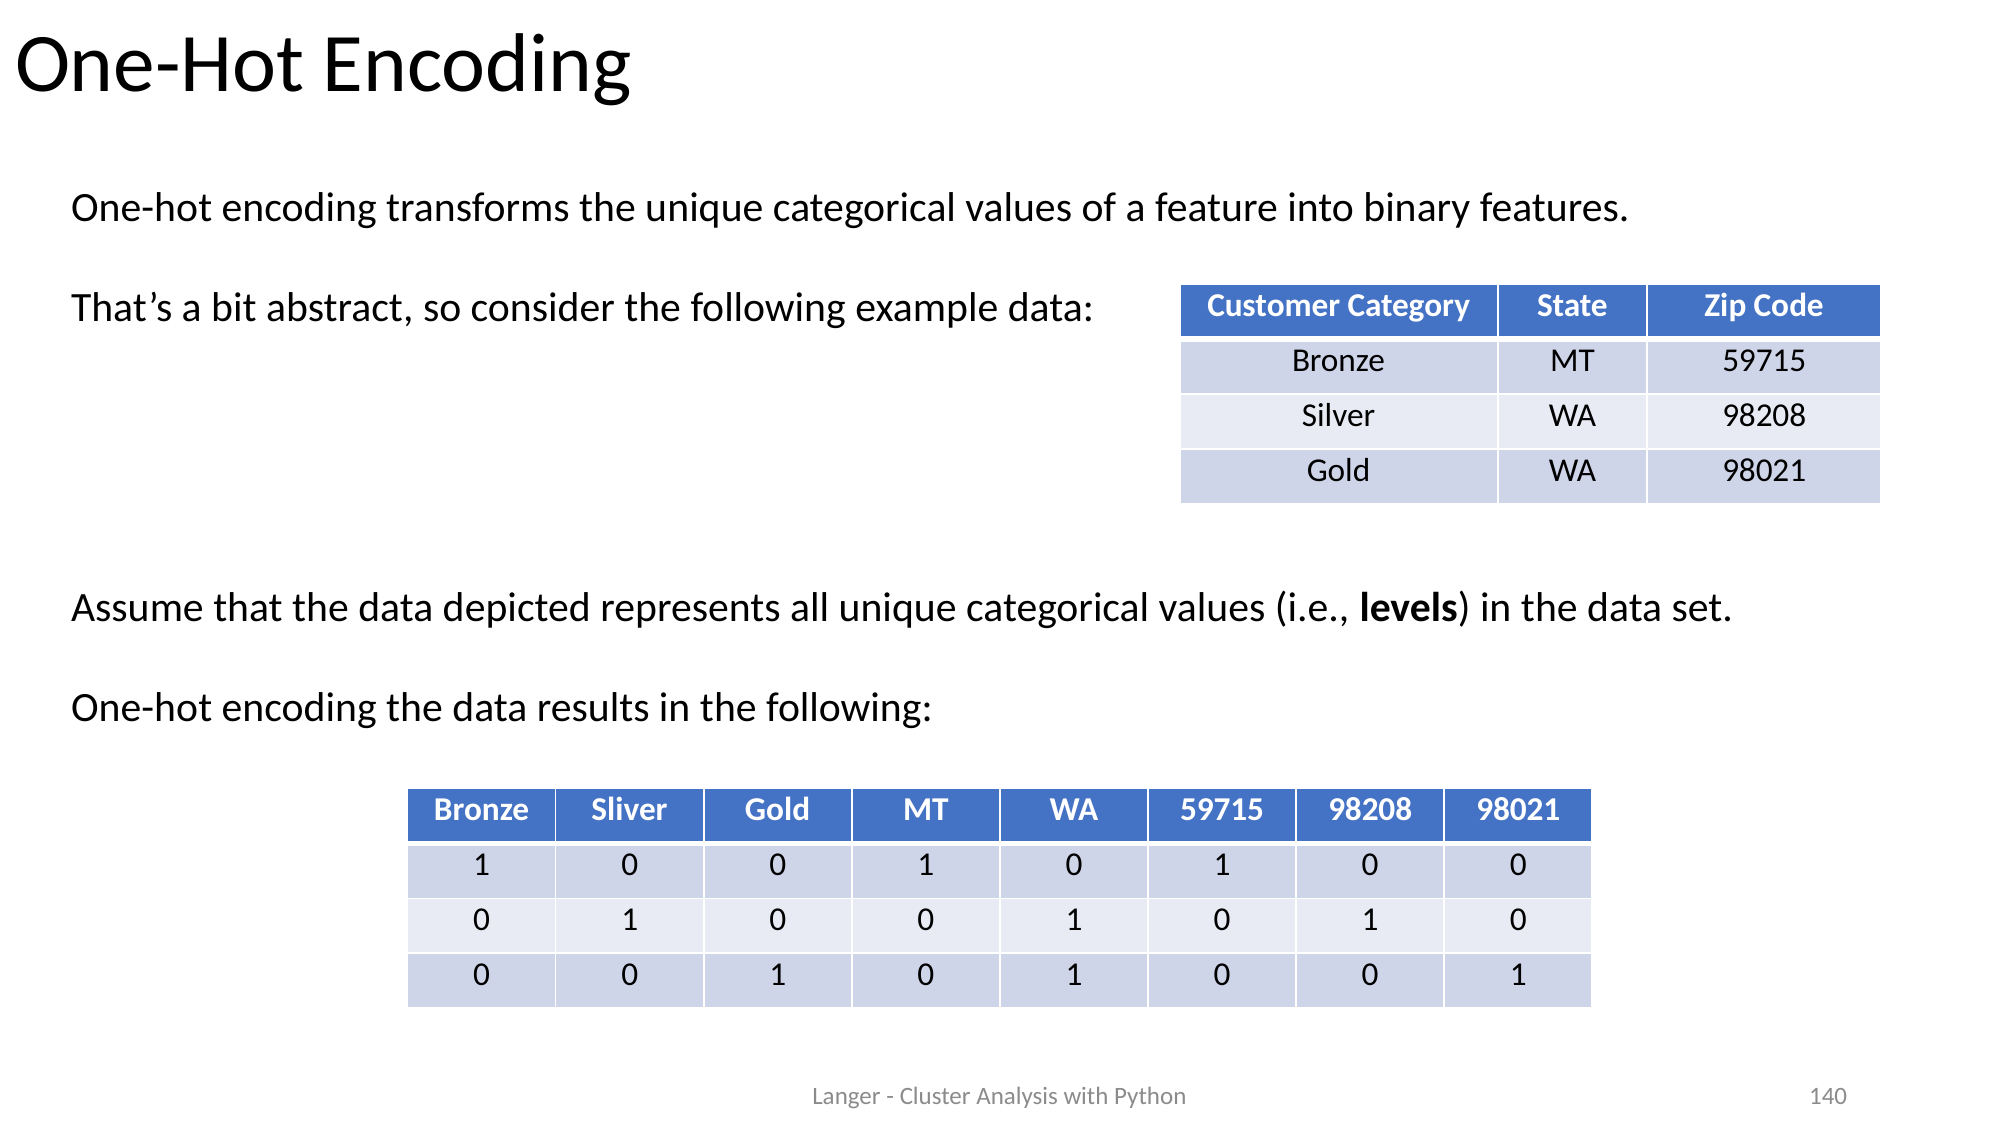

# One-Hot Encoding
One-hot encoding transforms the unique categorical values of a feature into binary features.

That’s a bit abstract, so consider the following example data:

Assume that the data depicted represents all unique categorical values (i.e., levels) in the data set.

One-hot encoding the data results in the following:
| Customer Category | State | Zip Code |
| --- | --- | --- |
| Bronze | MT | 59715 |
| Silver | WA | 98208 |
| Gold | WA | 98021 |
| Bronze | Sliver | Gold | MT | WA | 59715 | 98208 | 98021 |
| --- | --- | --- | --- | --- | --- | --- | --- |
| 1 | 0 | 0 | 1 | 0 | 1 | 0 | 0 |
| 0 | 1 | 0 | 0 | 1 | 0 | 1 | 0 |
| 0 | 0 | 1 | 0 | 1 | 0 | 0 | 1 |
Langer - Cluster Analysis with Python
140